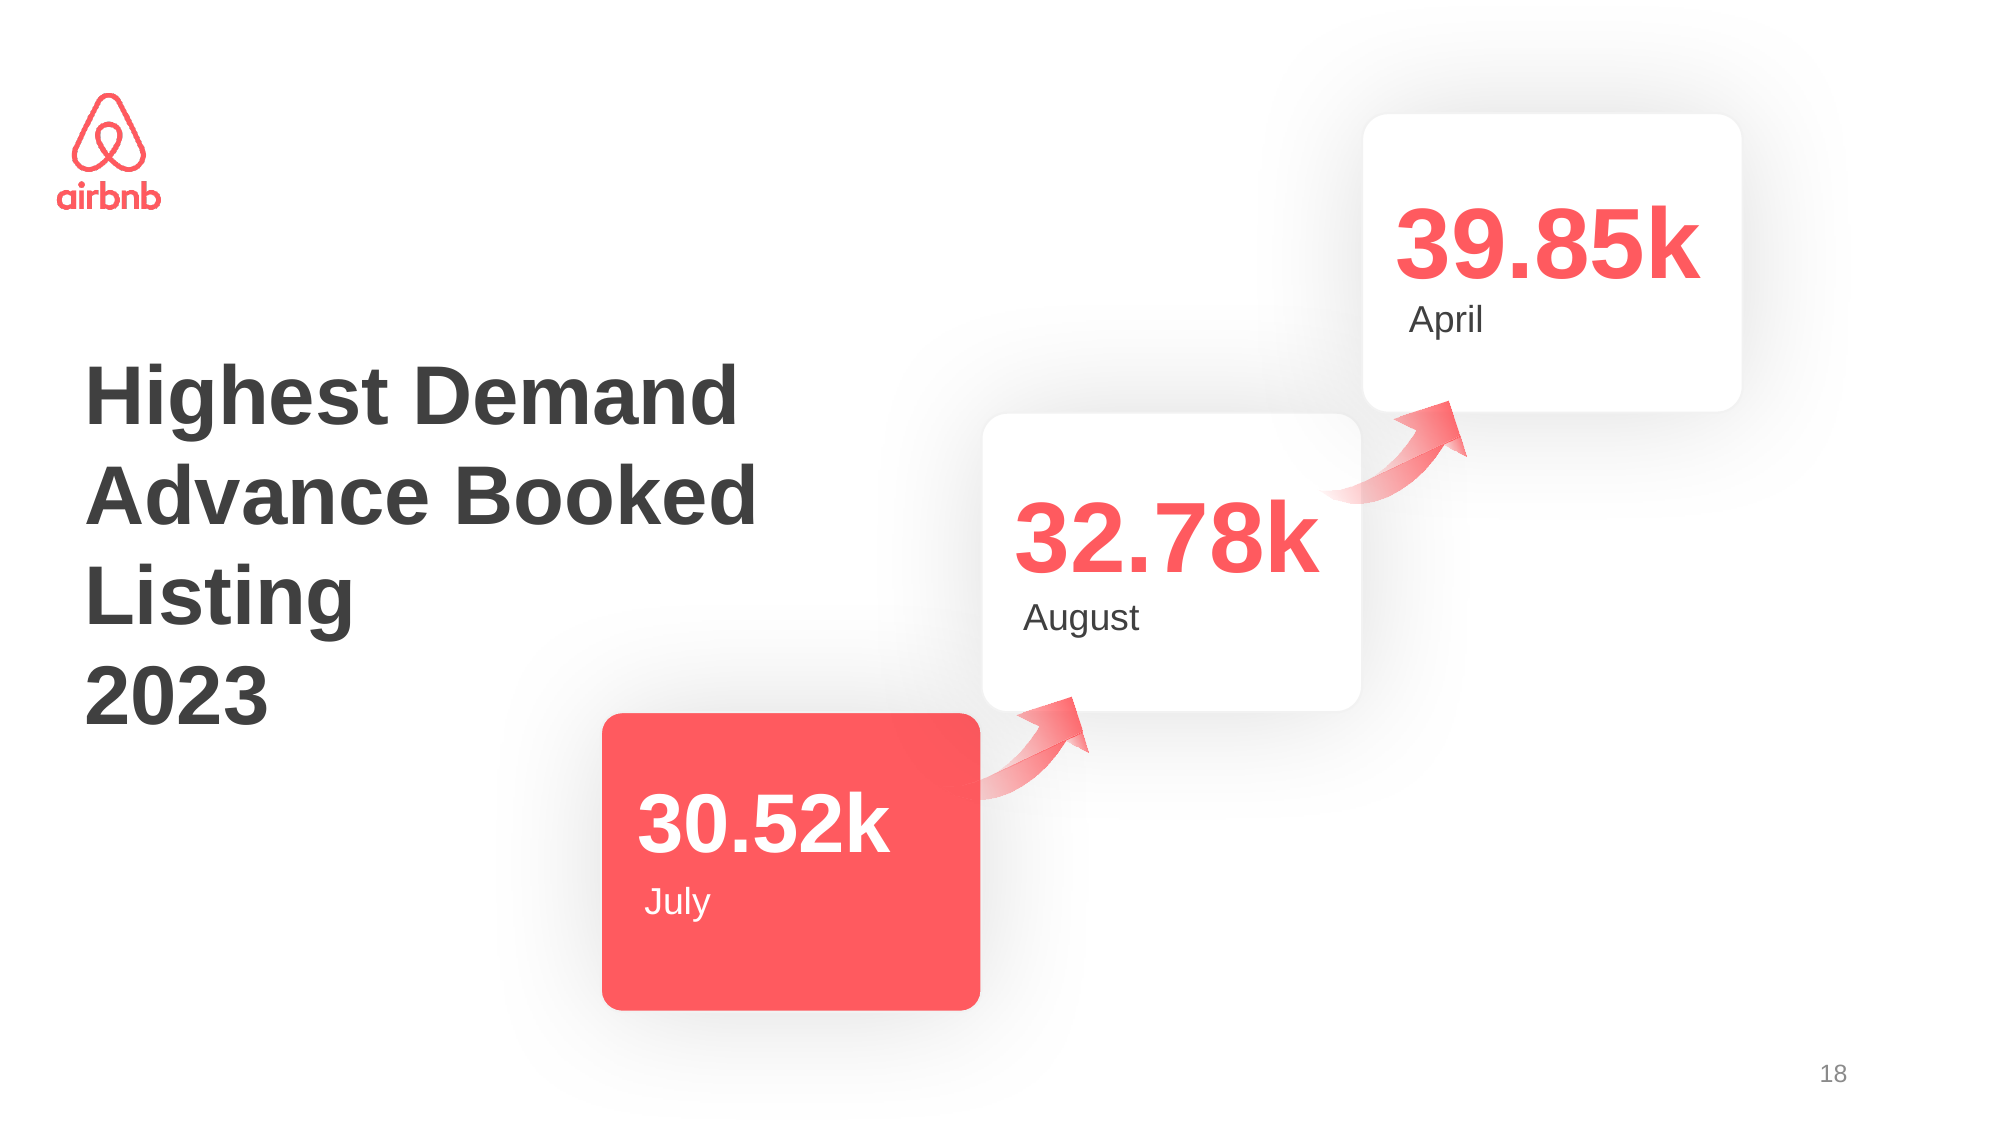

39.85k

30.52k

April
Highest Demand
Advance Booked
Listing
2023
32.78k
August
July
18